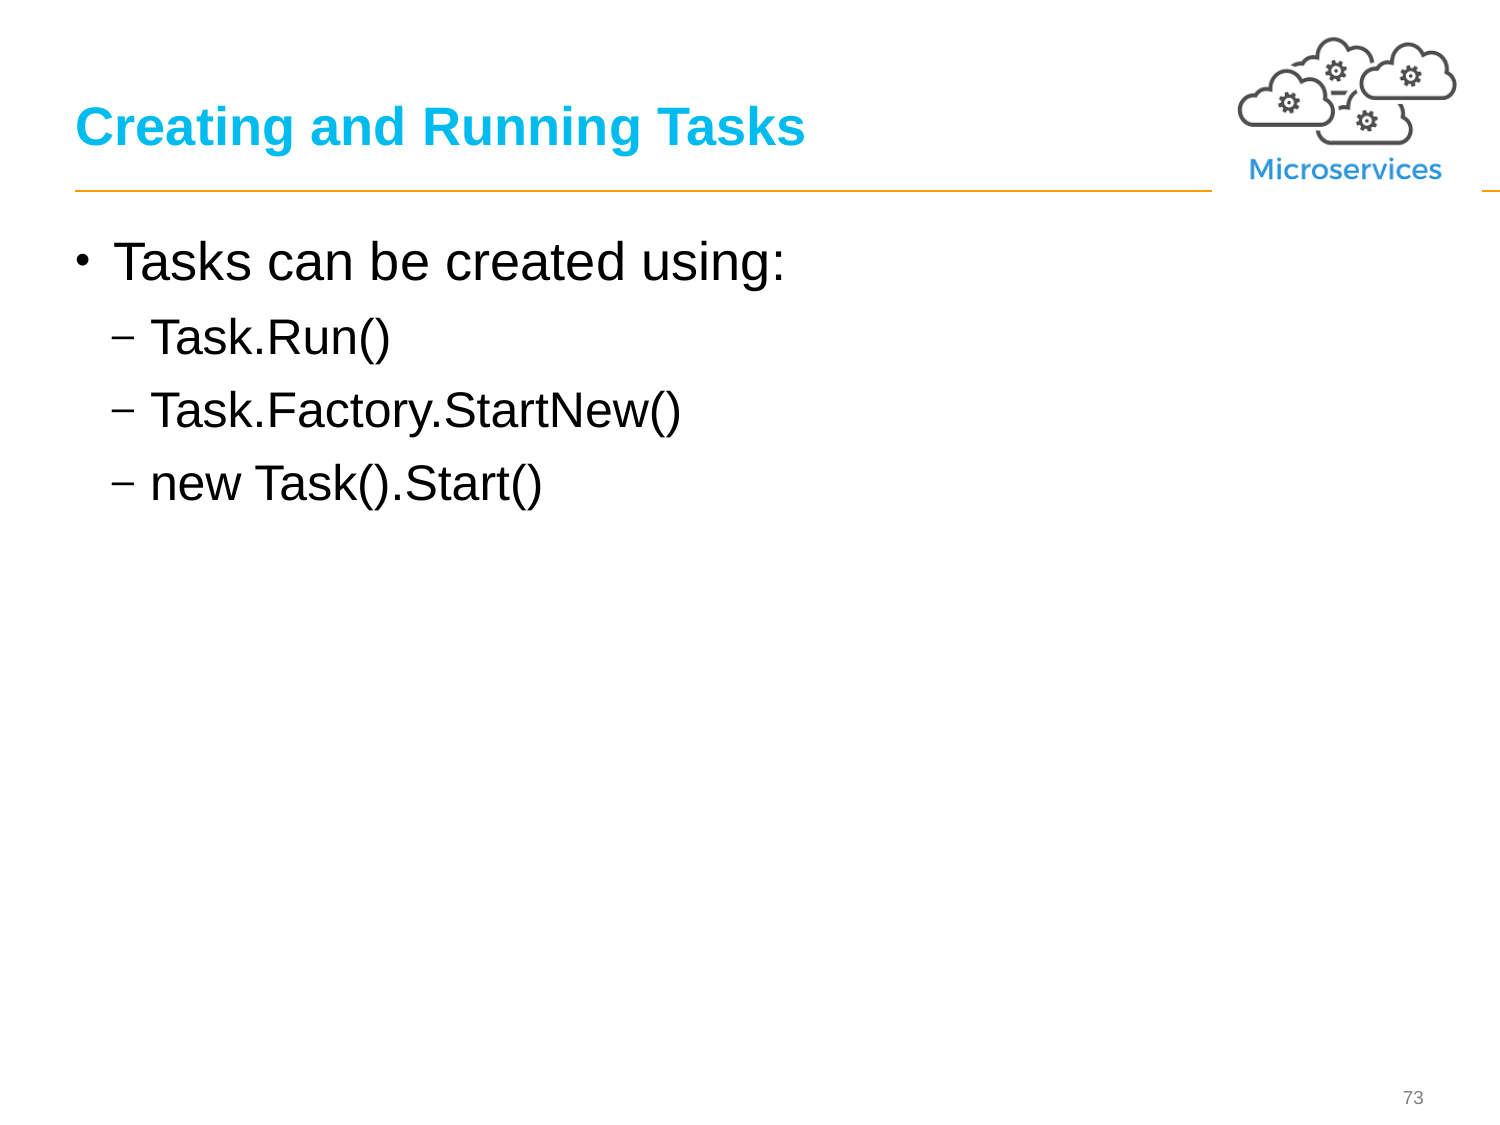

# Creating and Running Tasks
Tasks can be created using:
Task.Run()
Task.Factory.StartNew()
new Task().Start()